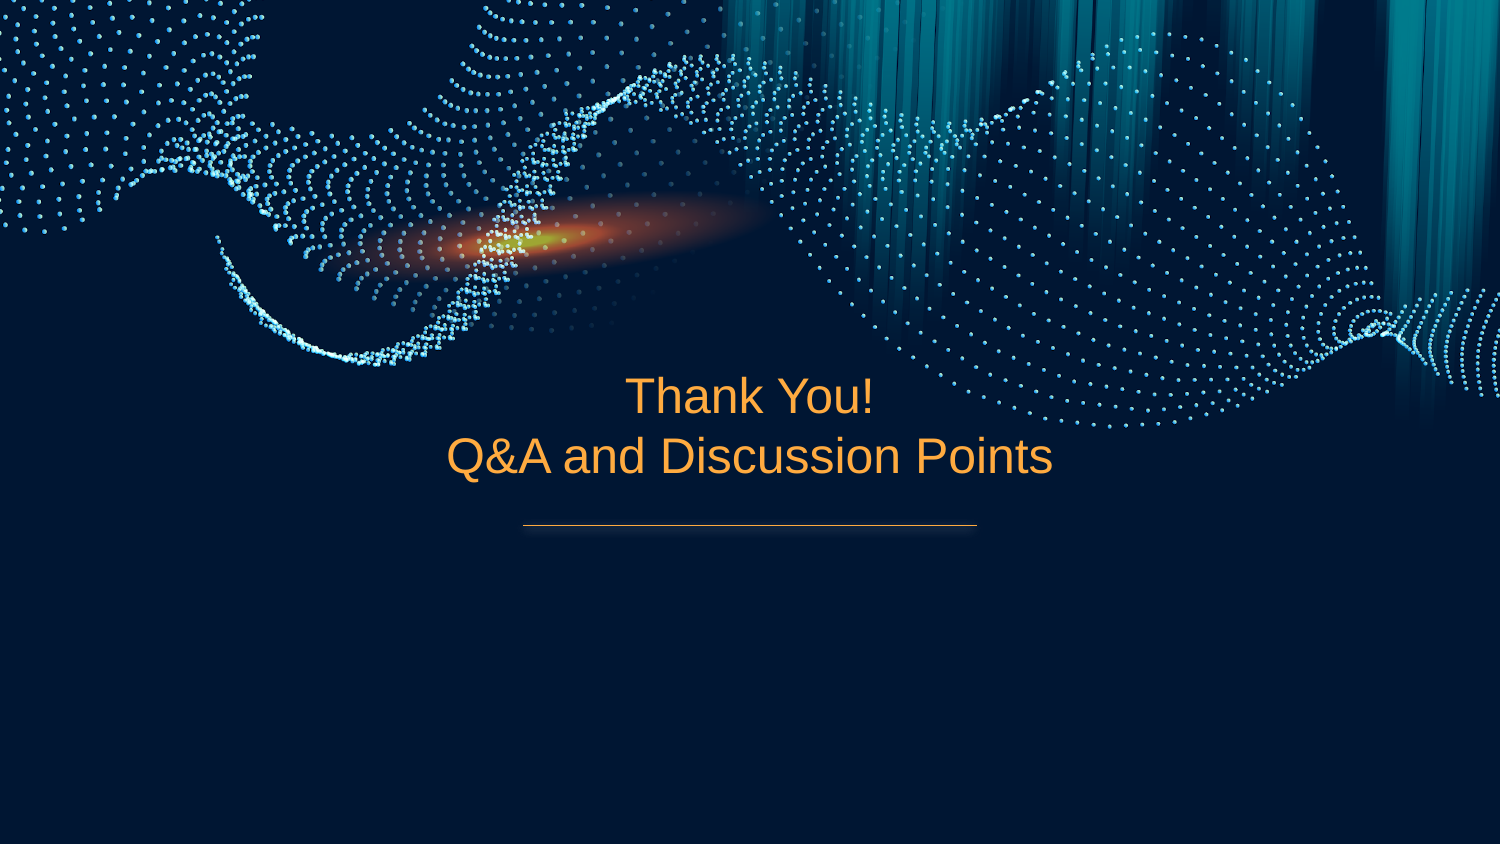

# Thank You! Q&A and Discussion Points